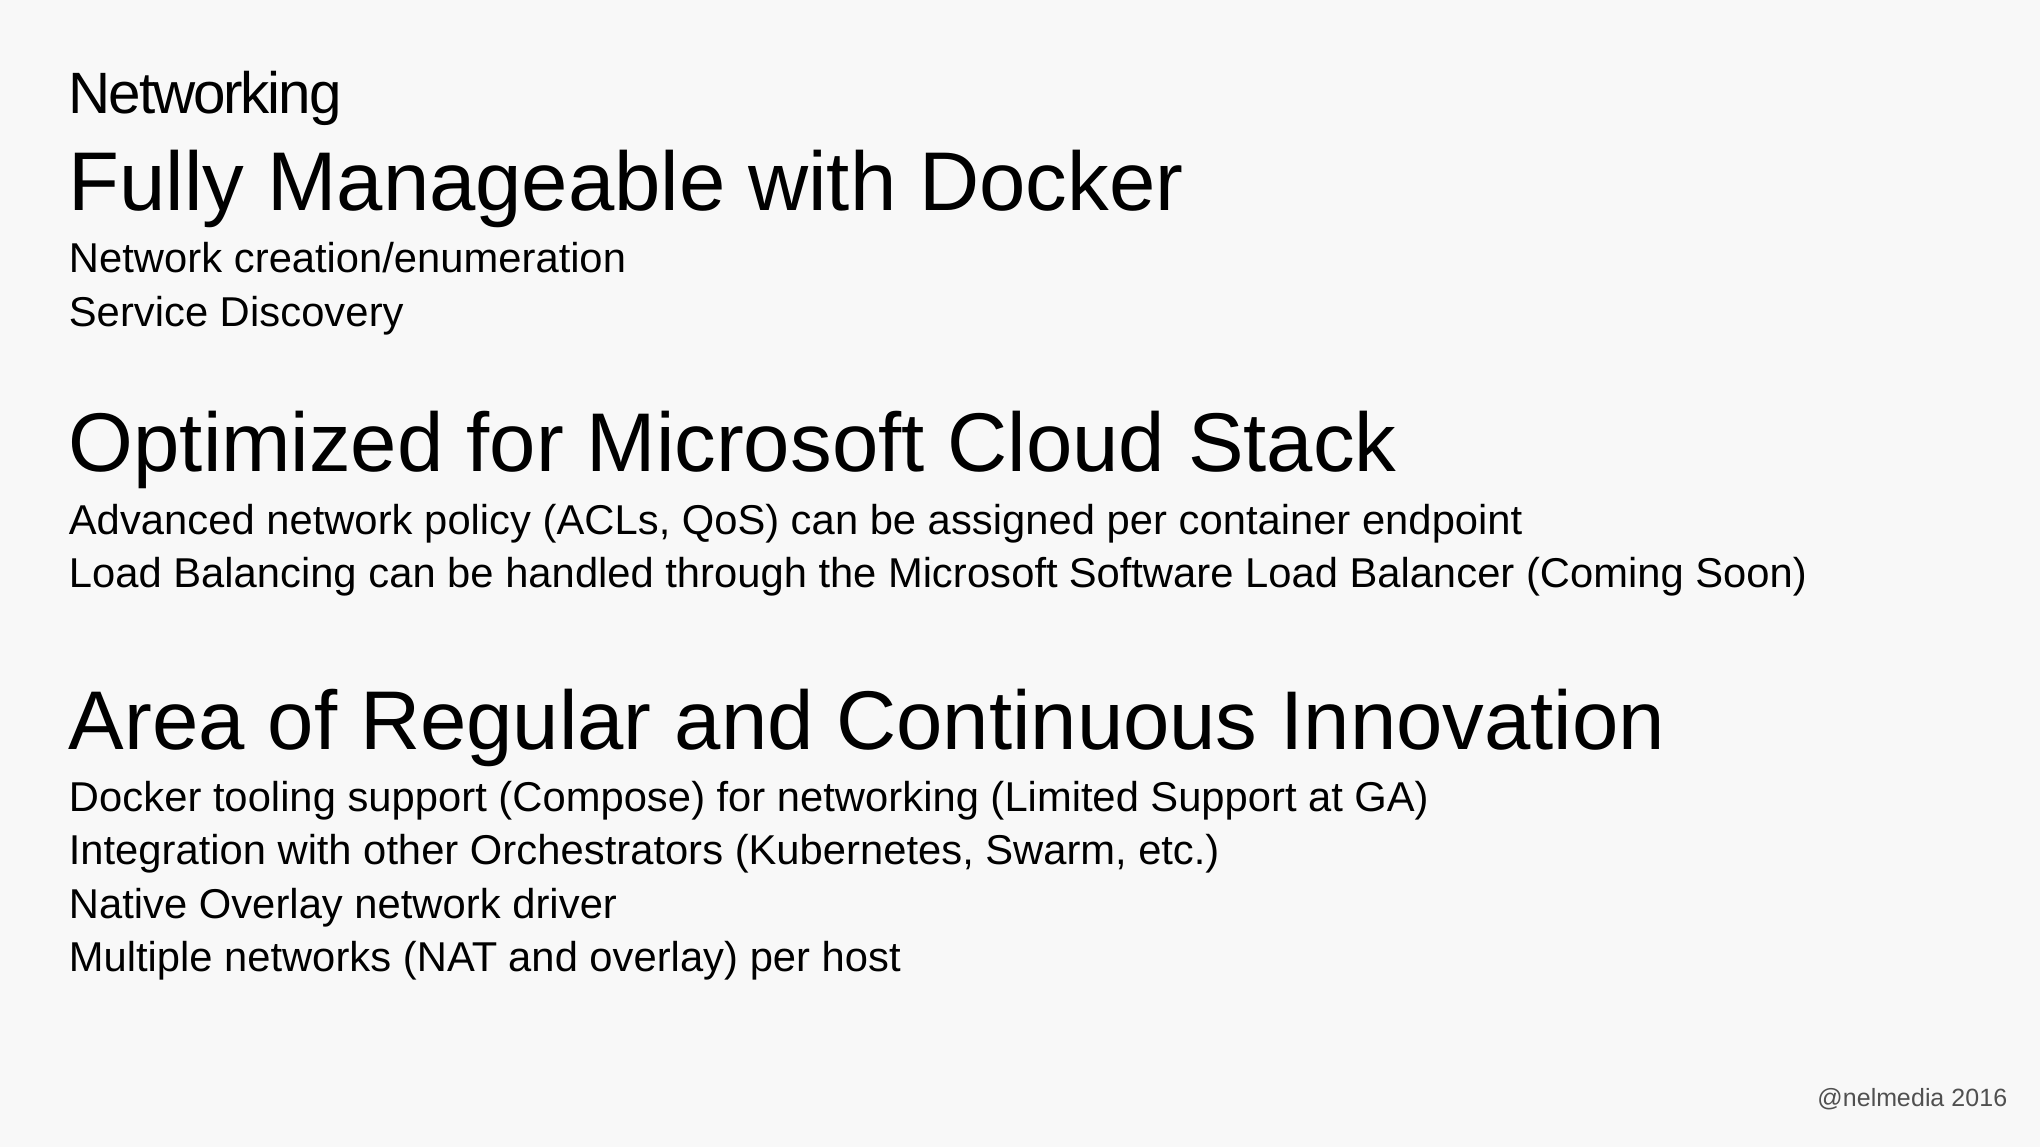

# Networking
Fully Manageable with Docker
Network creation/enumeration
Service Discovery

Optimized for Microsoft Cloud Stack
Advanced network policy (ACLs, QoS) can be assigned per container endpoint
Load Balancing can be handled through the Microsoft Software Load Balancer (Coming Soon)

Area of Regular and Continuous Innovation
Docker tooling support (Compose) for networking (Limited Support at GA)
Integration with other Orchestrators (Kubernetes, Swarm, etc.)
Native Overlay network driver
Multiple networks (NAT and overlay) per host